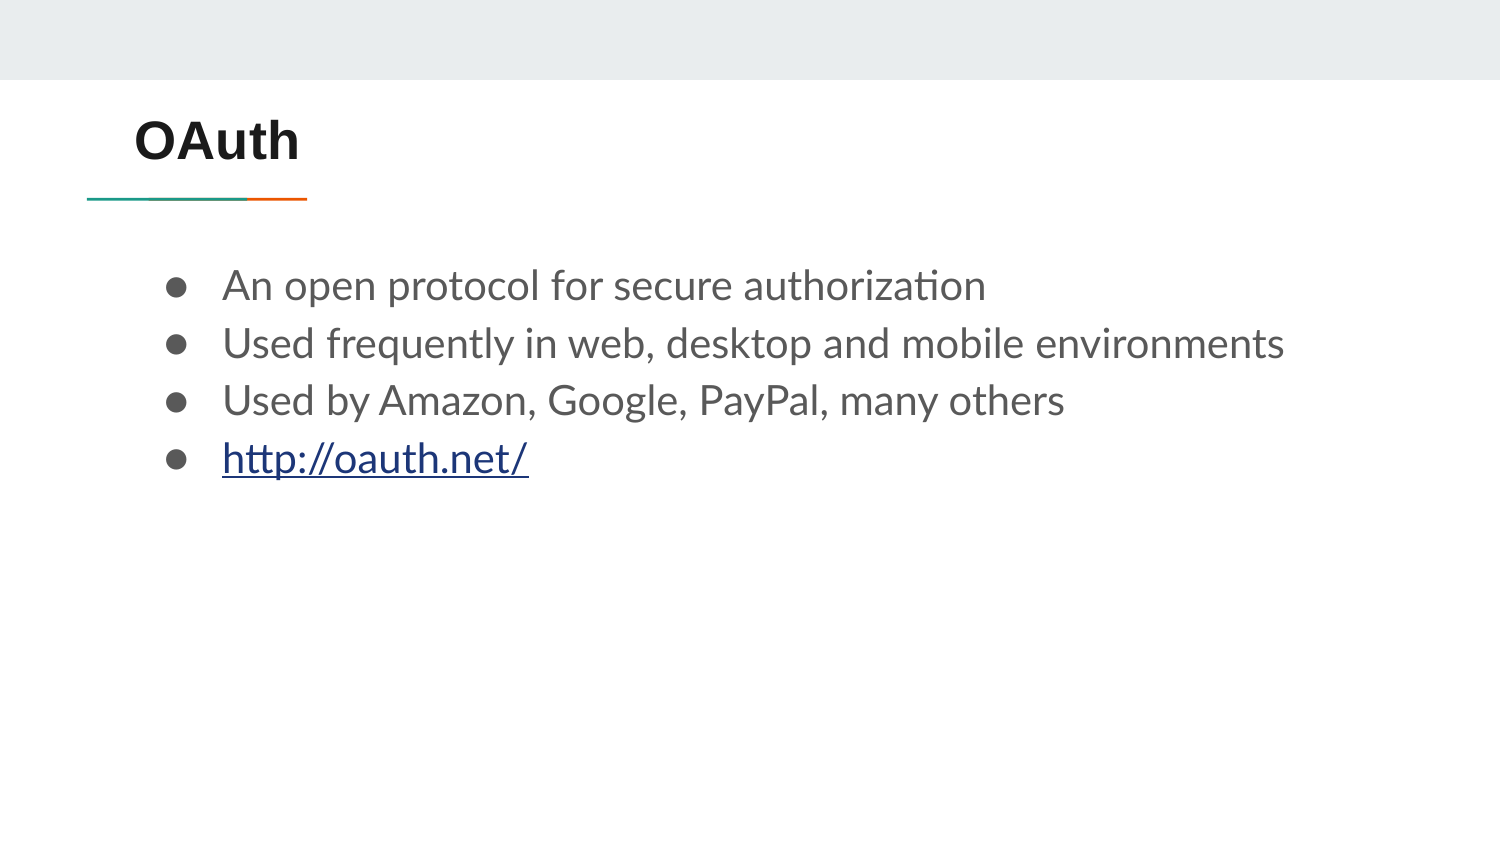

# OAuth
An open protocol for secure authorization
Used frequently in web, desktop and mobile environments
Used by Amazon, Google, PayPal, many others
http://oauth.net/